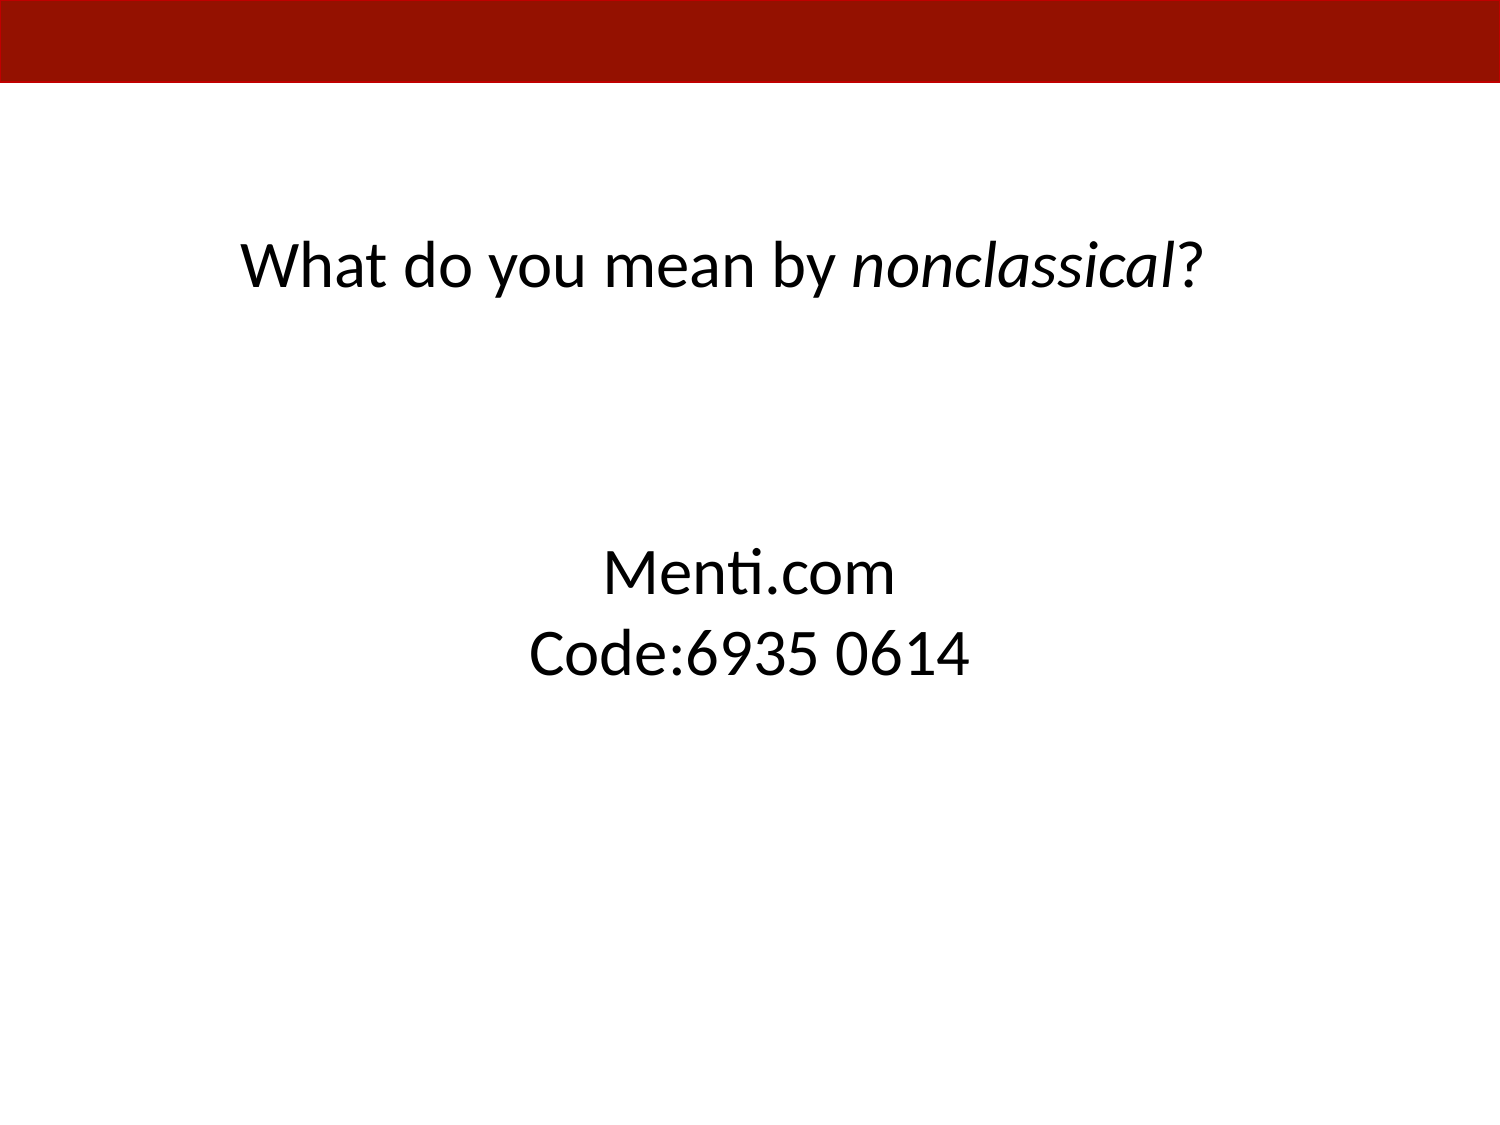

What do you mean by nonclassical?

Menti.com
Code:6935 0614